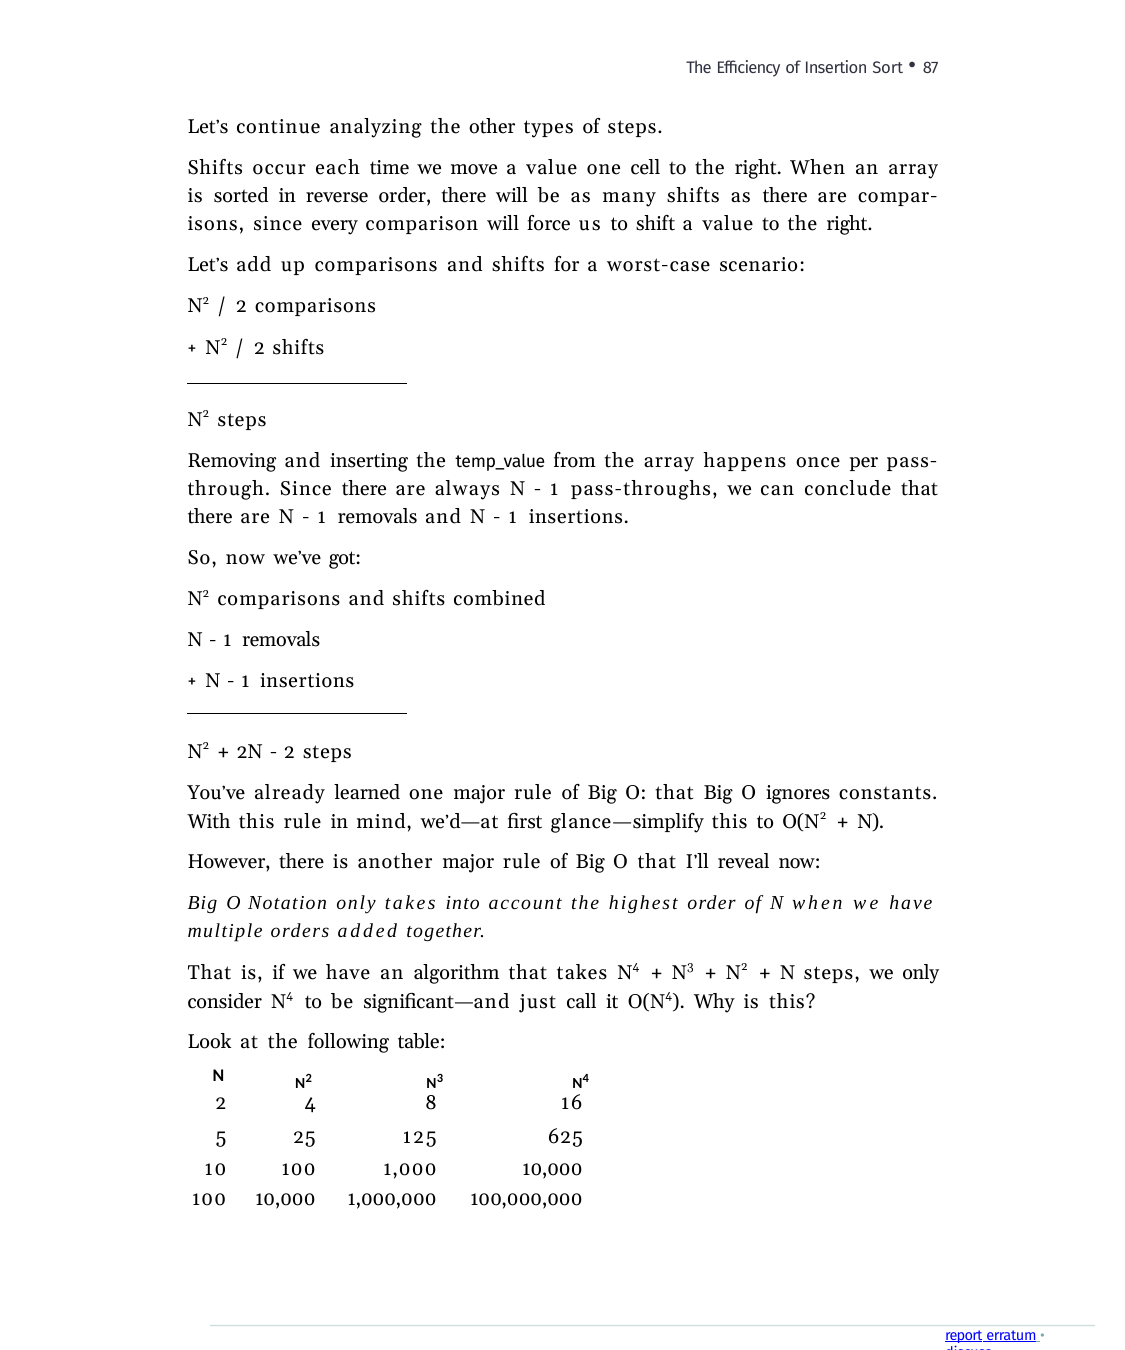

The Efficiency of Insertion Sort • 87

Let’s continue analyzing the other types of steps.
Shifts occur each time we move a value one cell to the right. When an array is sorted in reverse order, there will be as many shifts as there are compar- isons, since every comparison will force us to shift a value to the right.
Let’s add up comparisons and shifts for a worst-case scenario: N2 / 2 comparisons
+ N2 / 2 shifts

N2 steps
Removing and inserting the temp_value from the array happens once per pass- through. Since there are always N - 1 pass-throughs, we can conclude that there are N - 1 removals and N - 1 insertions.
So, now we’ve got:
N2 comparisons and shifts combined N - 1 removals
+ N - 1 insertions

N2 + 2N - 2 steps
You’ve already learned one major rule of Big O: that Big O ignores constants. With this rule in mind, we’d—at first glance—simplify this to O(N2 + N).
However, there is another major rule of Big O that I’ll reveal now:
Big O Notation only takes into account the highest order of N when we have multiple orders added together.
That is, if we have an algorithm that takes N4 + N3 + N2 + N steps, we only consider N4 to be significant—and just call it O(N4). Why is this?
Look at the following table:

N2	N3	N4
N
| 2 | 4 | 8 | 16 |
| --- | --- | --- | --- |
| 5 | 25 | 125 | 625 |
| 10 | 100 | 1,000 | 10,000 |
| 100 | 10,000 | 1,000,000 | 100,000,000 |
report erratum • discuss